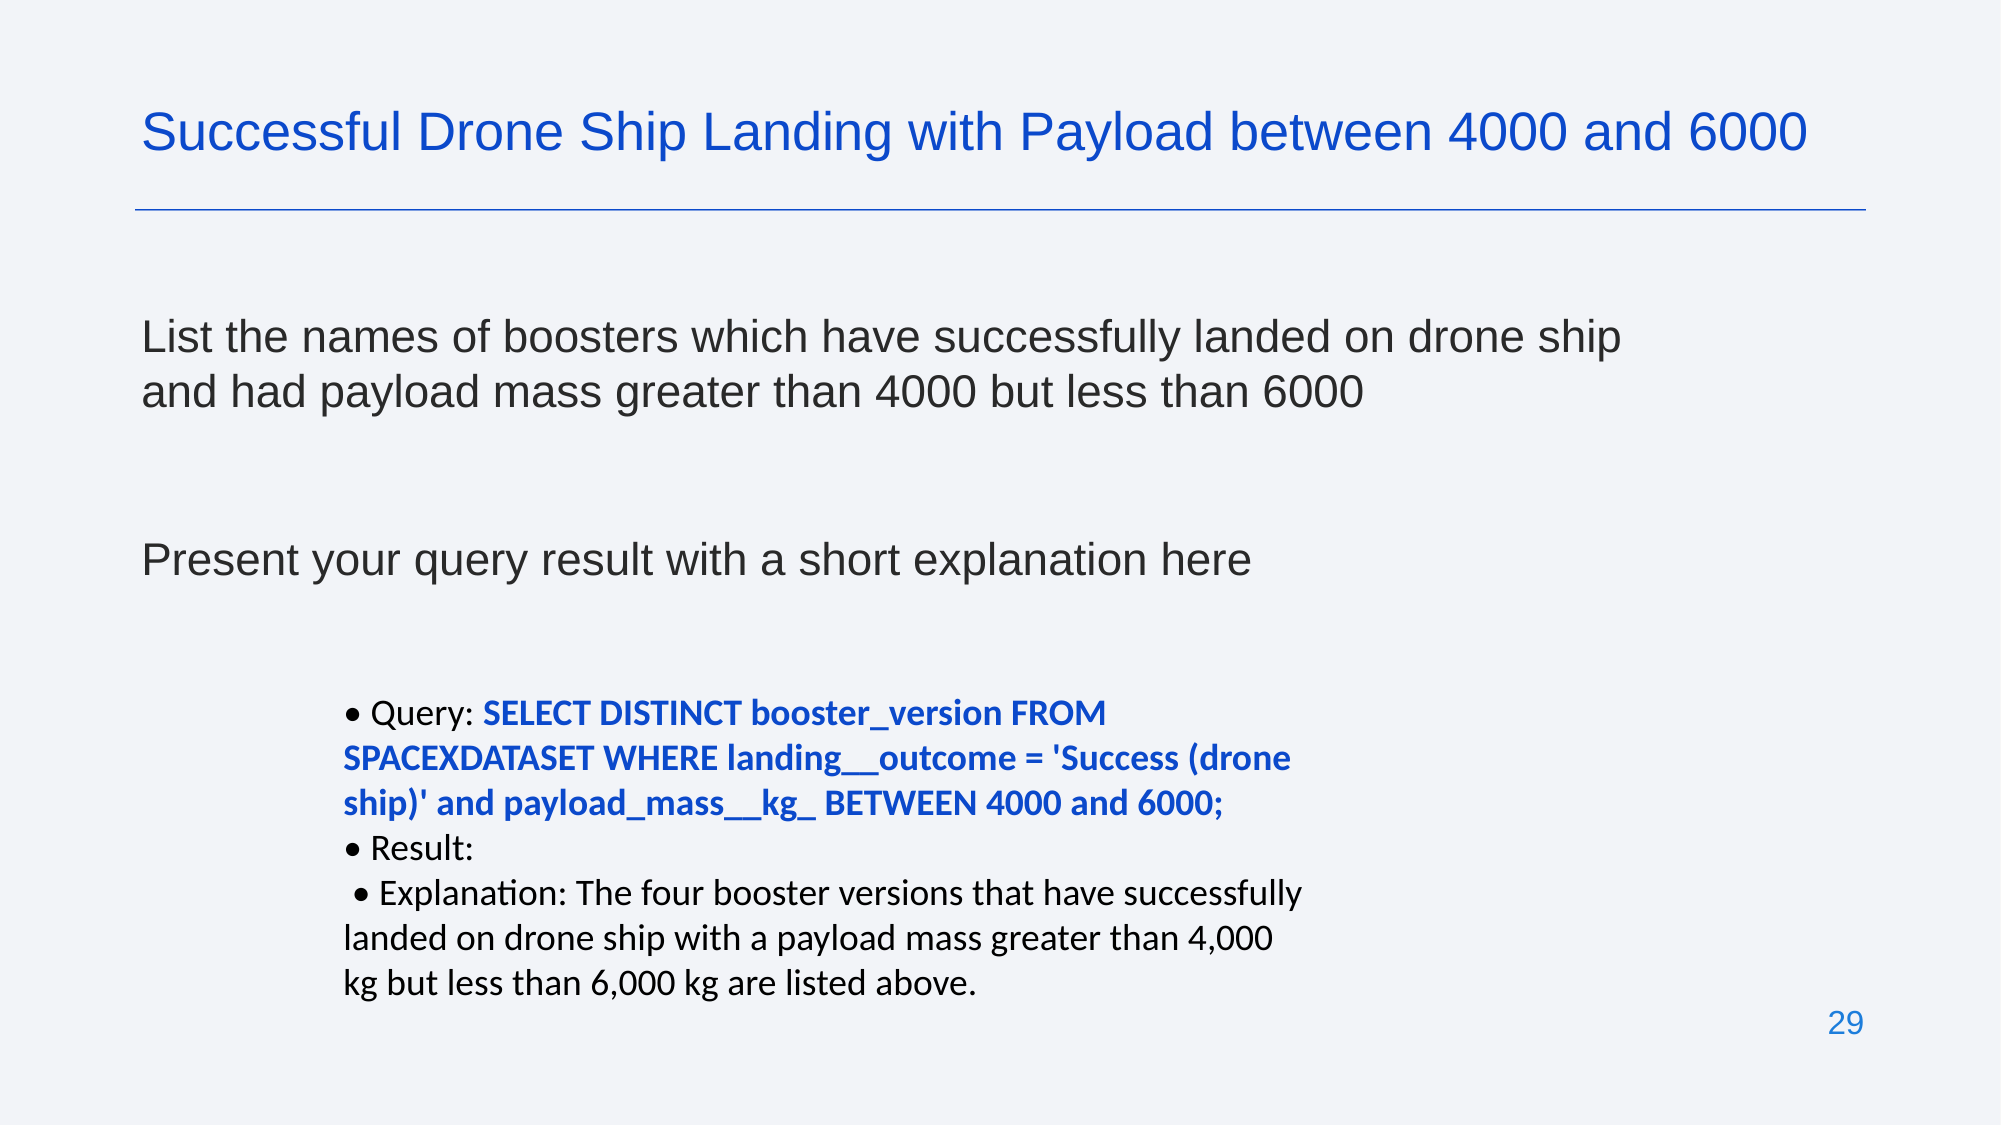

Successful Drone Ship Landing with Payload between 4000 and 6000
List the names of boosters which have successfully landed on drone ship and had payload mass greater than 4000 but less than 6000

Present your query result with a short explanation here
• Query: SELECT DISTINCT booster_version FROM SPACEXDATASET WHERE landing__outcome = 'Success (drone ship)' and payload_mass__kg_ BETWEEN 4000 and 6000;
• Result:
 • Explanation: The four booster versions that have successfully landed on drone ship with a payload mass greater than 4,000 kg but less than 6,000 kg are listed above.
29